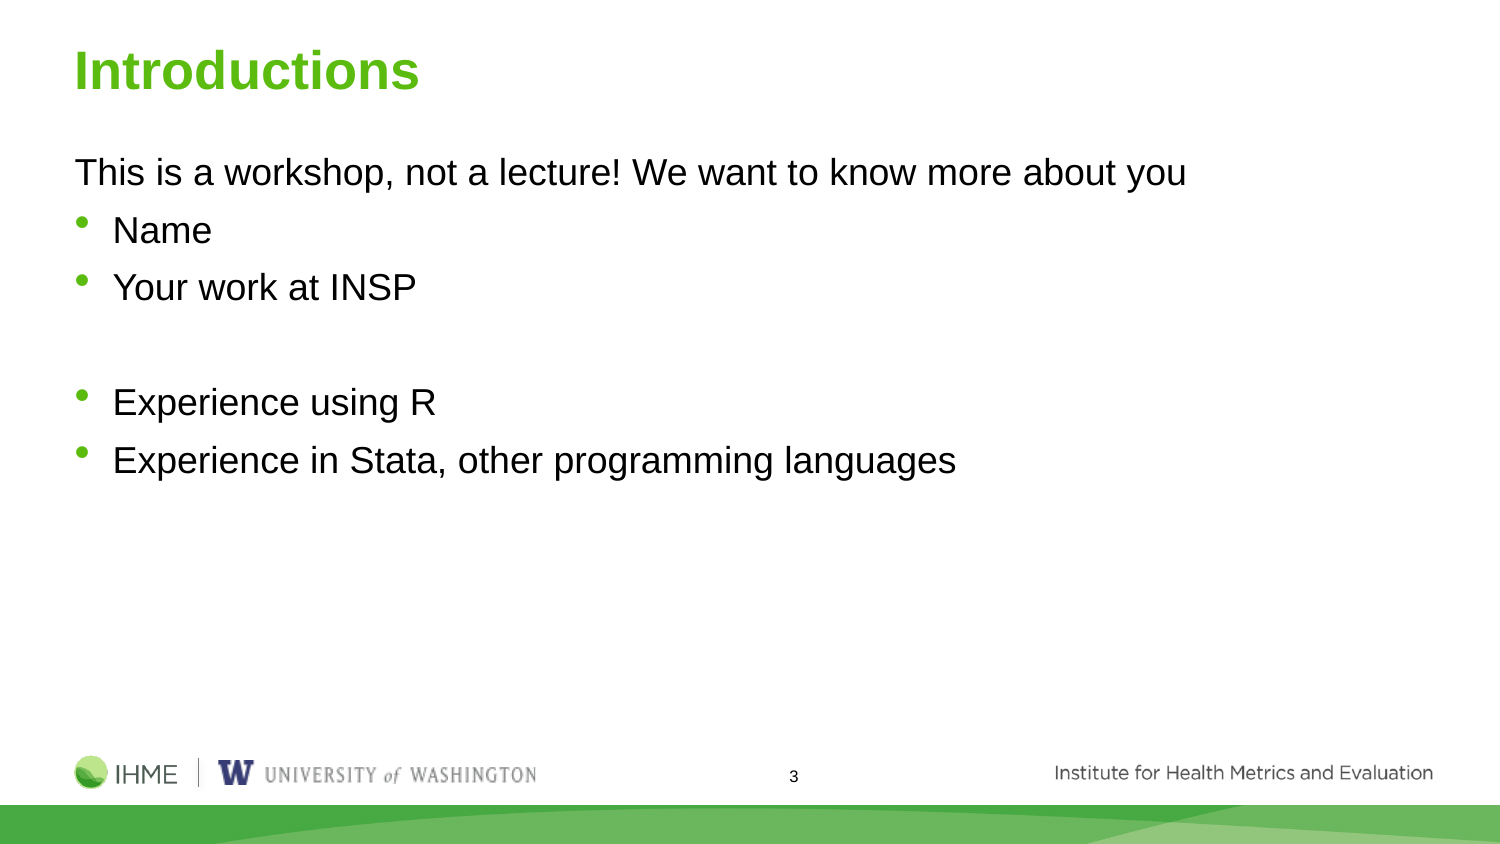

# Introductions
This is a workshop, not a lecture! We want to know more about you
Name
Your work at INSP

Experience using R
Experience in Stata, other programming languages
3